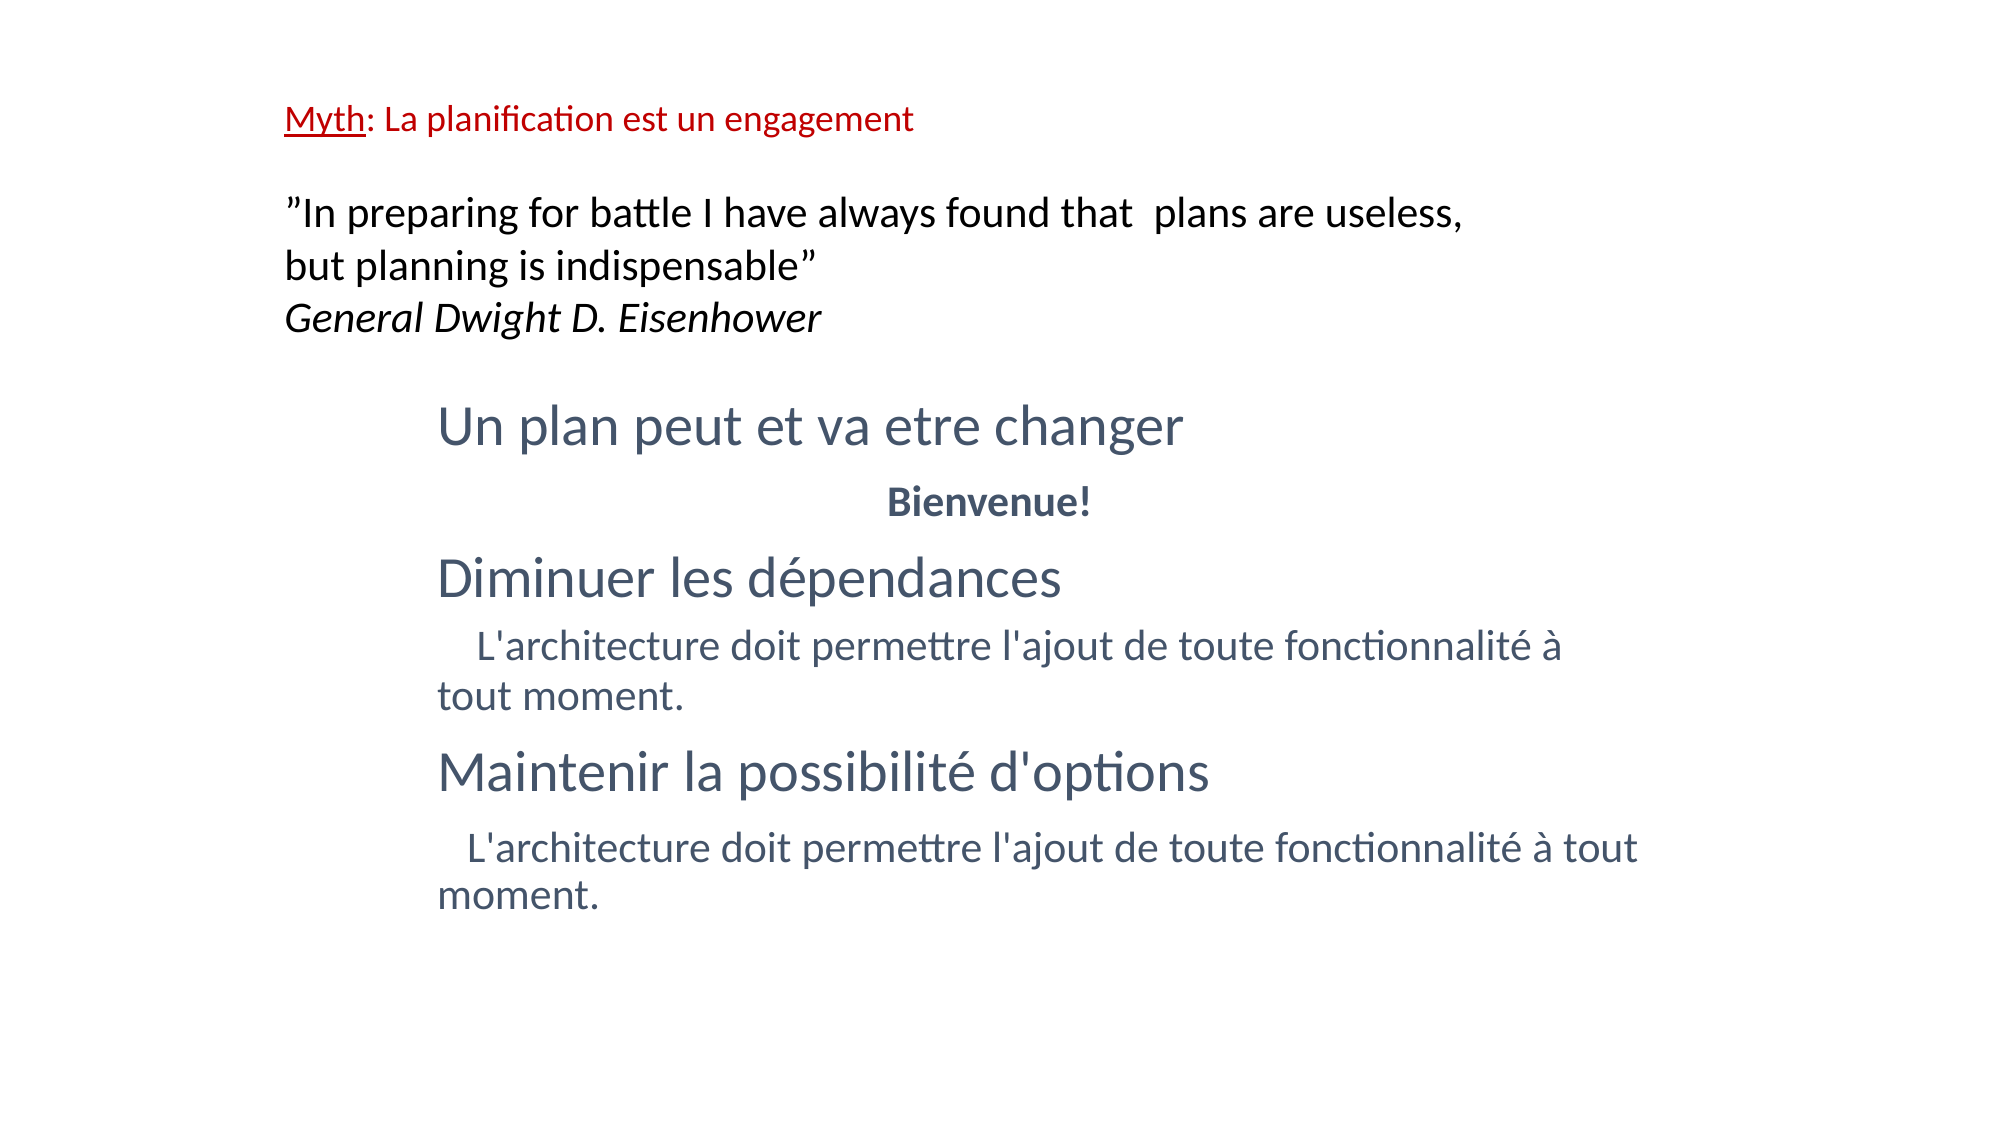

# Myth: La planification est un engagement ”In preparing for battle I have always found that  plans are useless, but planning is indispensable” General Dwight D. Eisenhower
Un plan peut et va etre changer
                                             Bienvenue!
Diminuer les dépendances
   L'architecture doit permettre l'ajout de toute fonctionnalité à tout moment.
Maintenir la possibilité d'options
   L'architecture doit permettre l'ajout de toute fonctionnalité à tout moment.